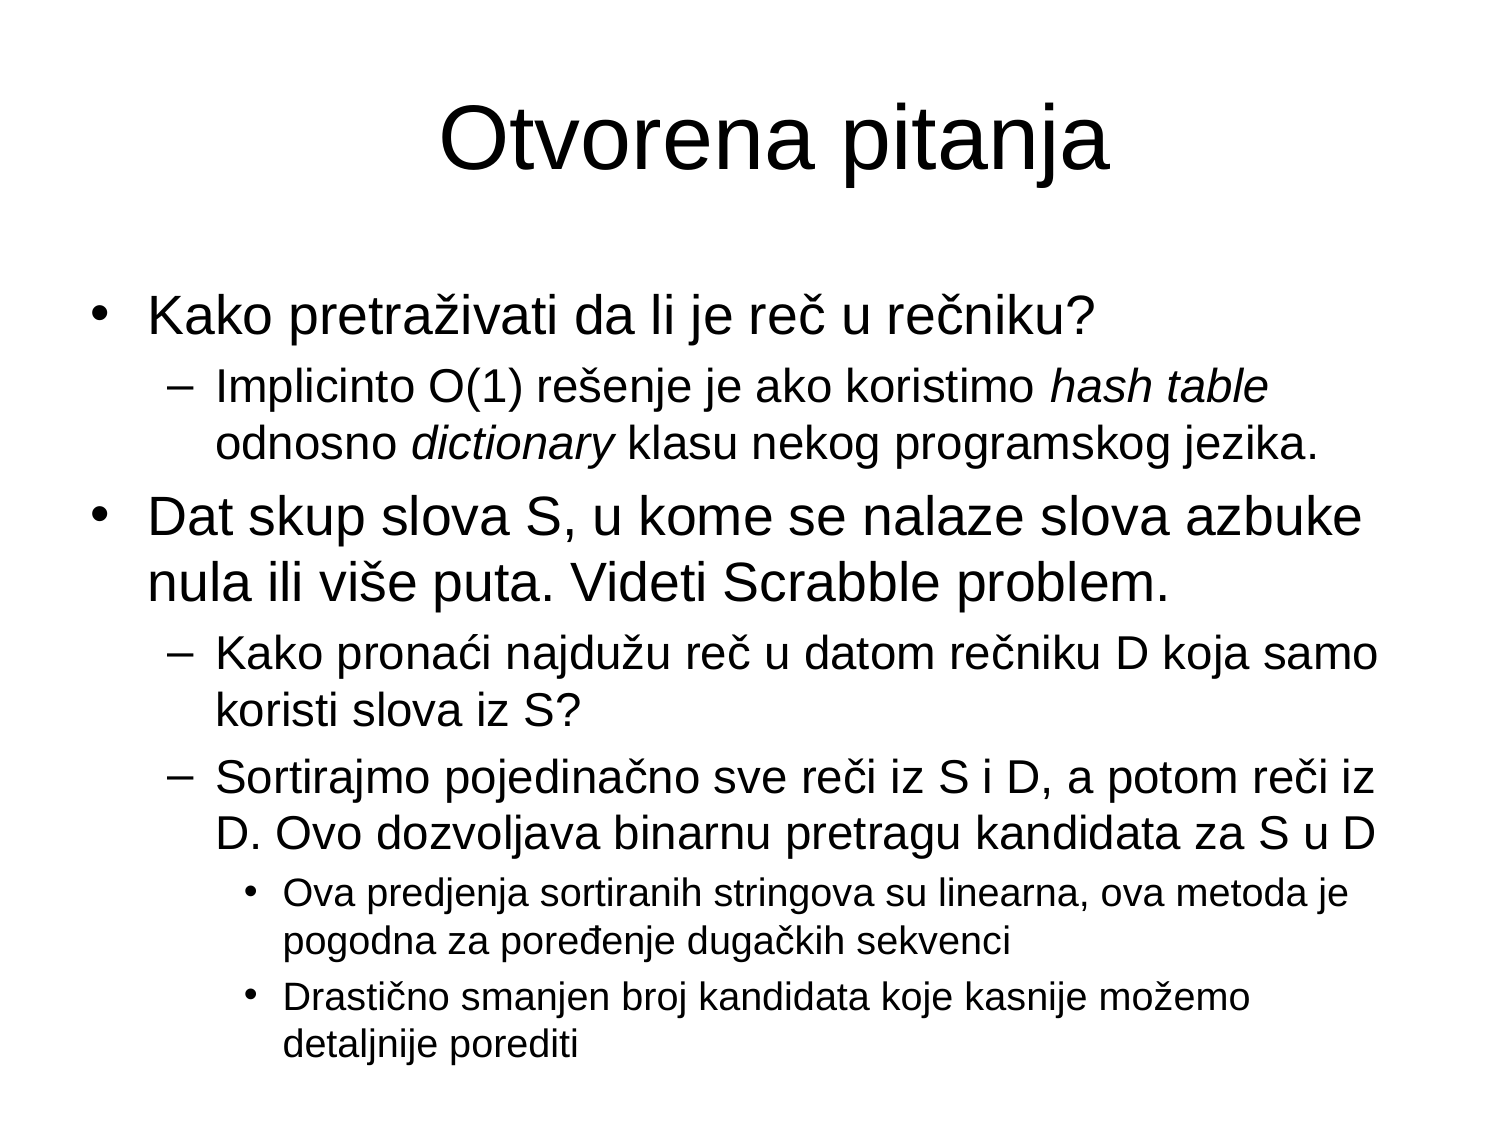

Otvorena pitanja
Kako pretraživati da li je reč u rečniku?
Implicinto О(1) rešenje je ako koristimo hash table odnosno dictionary klasu nekog programskog jezika.
Dat skup slova S, u kome se nalaze slova azbuke nula ili više puta. Videti Scrabble problem.
Kako pronaći najdužu reč u datom rečniku D koja samo koristi slova iz S?
Sortirajmo pojedinačno sve reči iz S i D, a potom reči iz D. Ovo dozvoljava binarnu pretragu kandidata za S u D
Ova predjenja sortiranih stringova su linearna, ova metoda je pogodna za poređenje dugačkih sekvenci
Drastično smanjen broj kandidata koje kasnije možemo detaljnije porediti